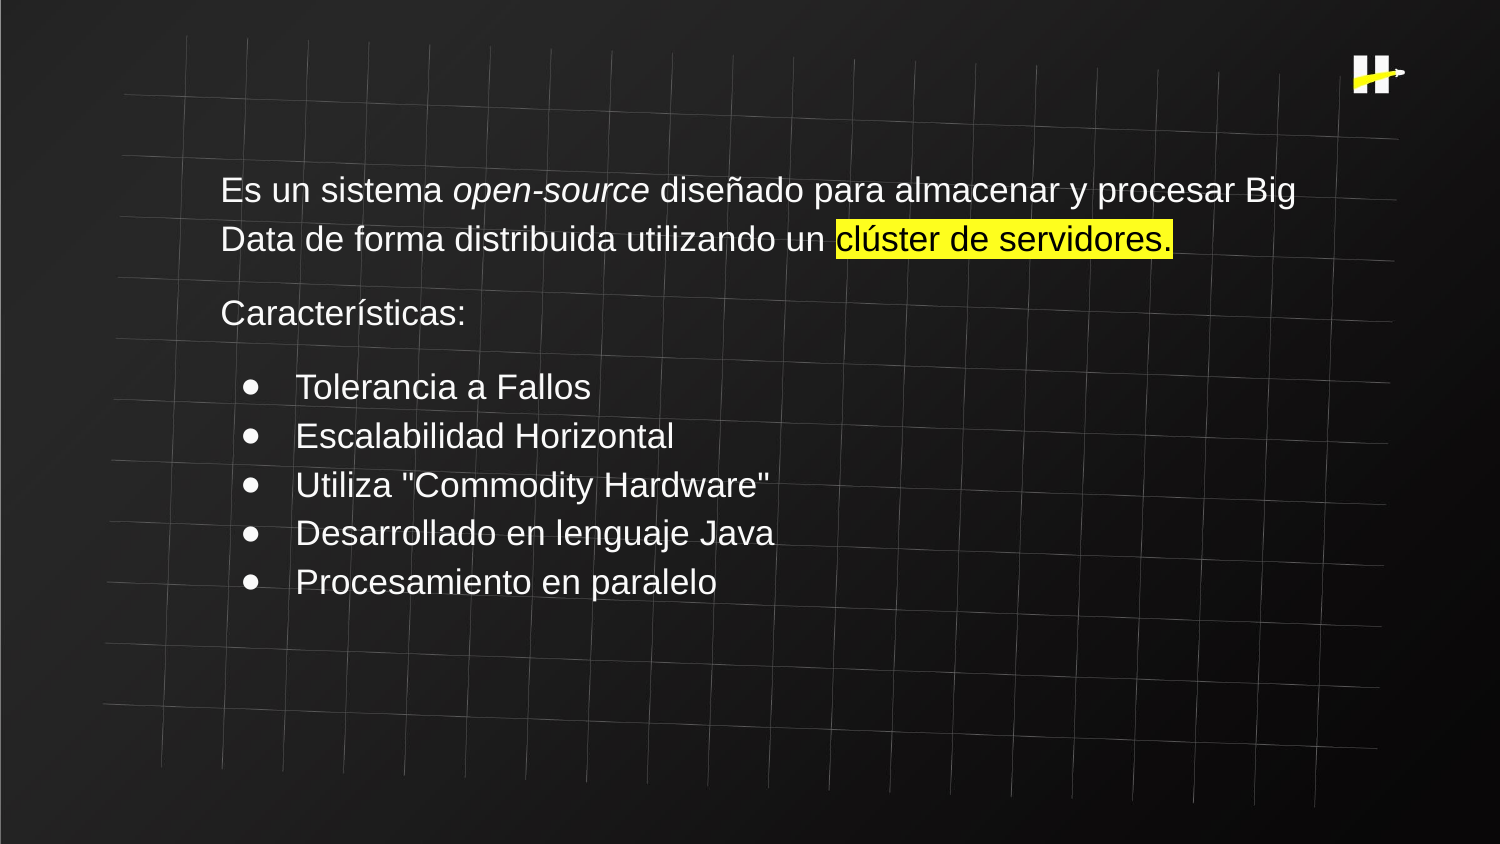

Es un sistema open-source diseñado para almacenar y procesar Big Data de forma distribuida utilizando un clúster de servidores.
Características:
Tolerancia a Fallos
Escalabilidad Horizontal
Utiliza "Commodity Hardware"
Desarrollado en lenguaje Java
Procesamiento en paralelo